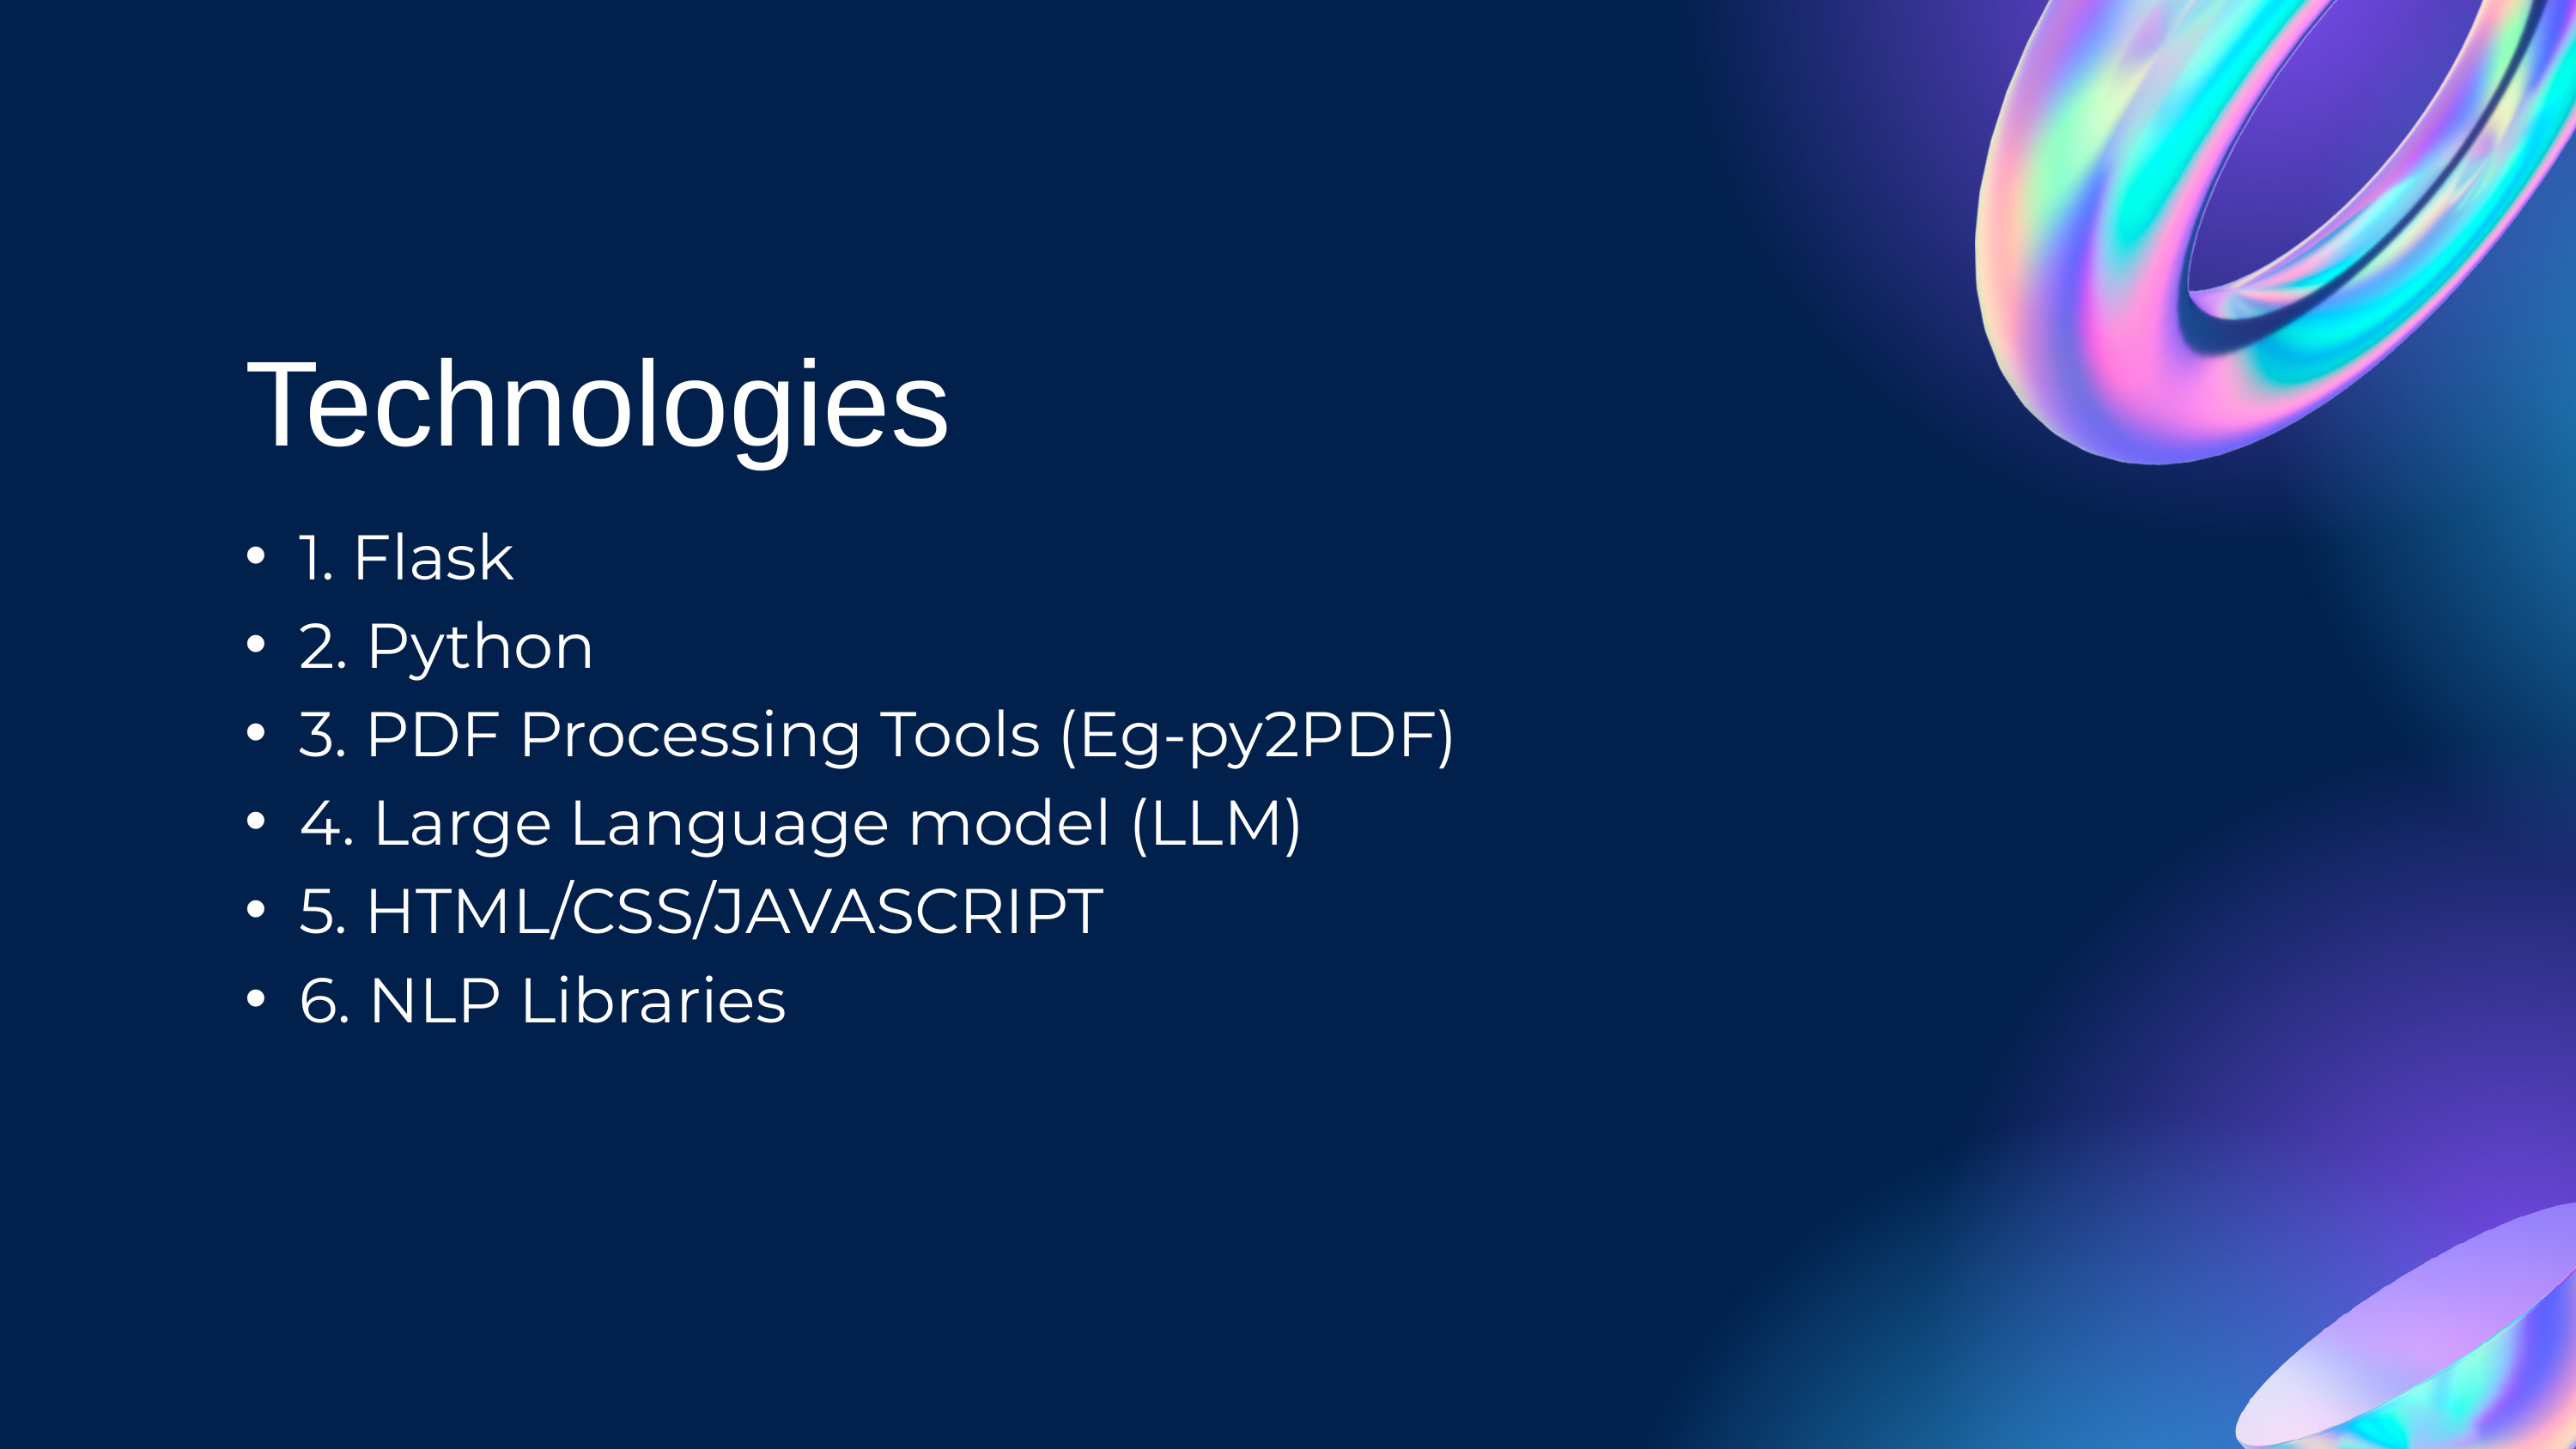

Technologies
1. Flask
2. Python
3. PDF Processing Tools (Eg-py2PDF)
4. Large Language model (LLM)
5. HTML/CSS/JAVASCRIPT
6. NLP Libraries